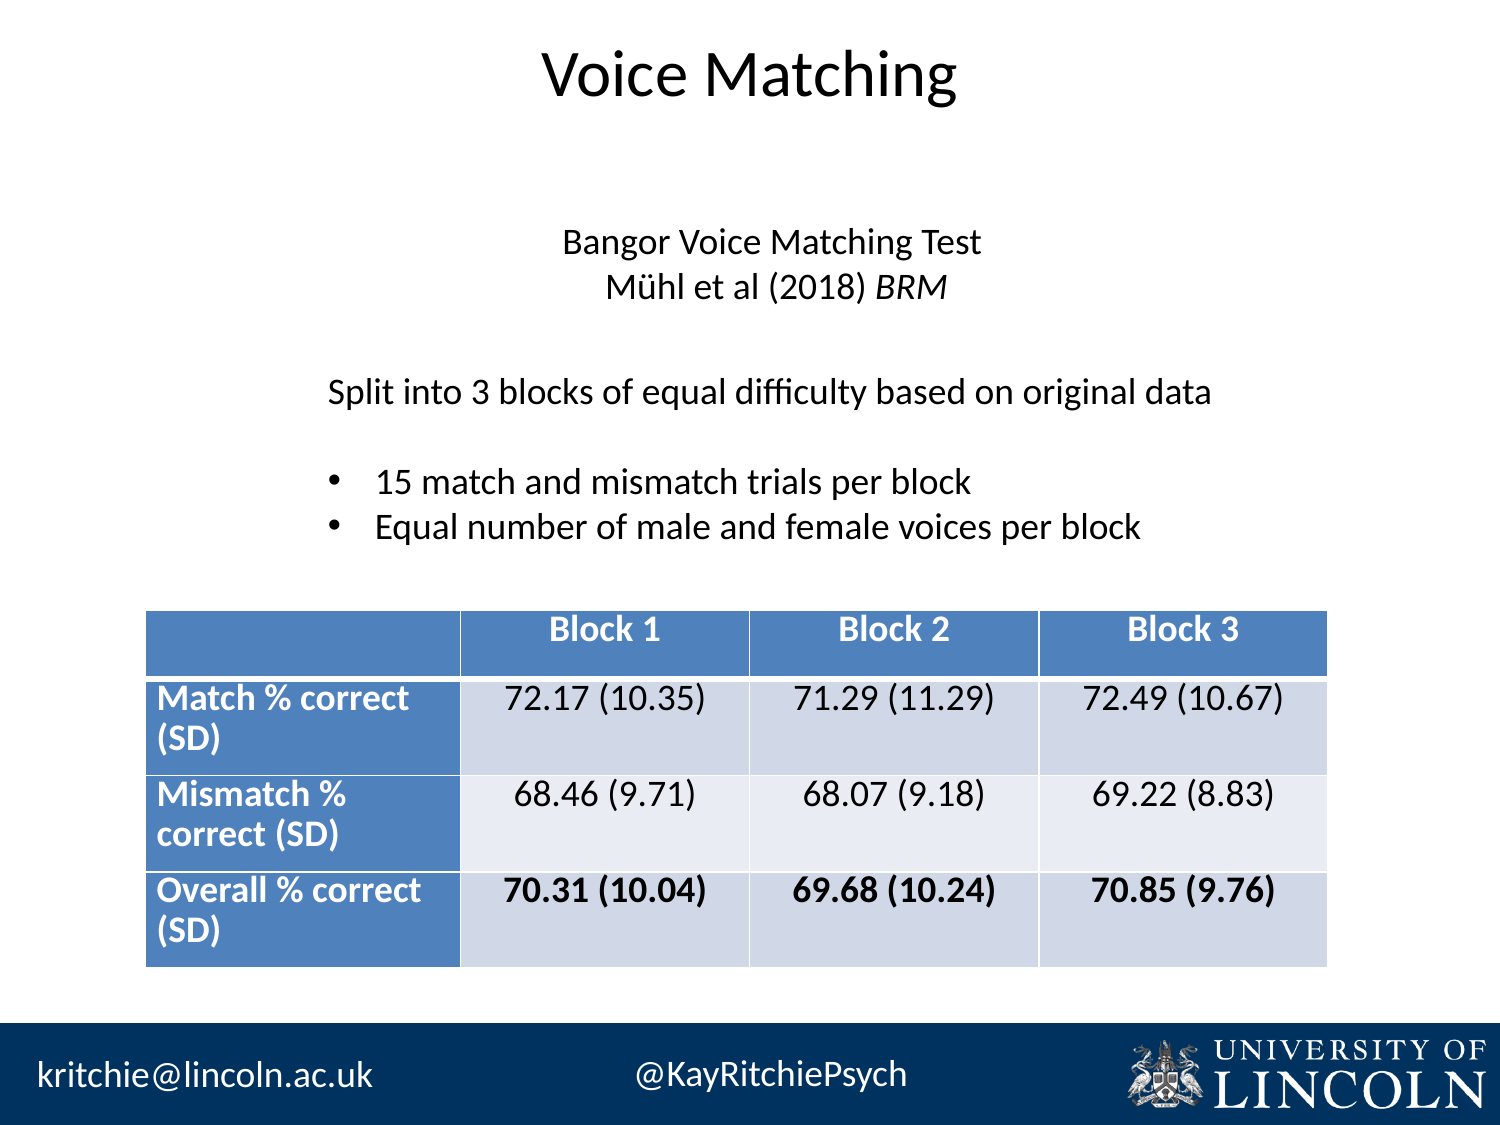

# Voice Matching
Bangor Voice Matching Test
Mühl et al (2018) BRM
Split into 3 blocks of equal difficulty based on original data

15 match and mismatch trials per block
Equal number of male and female voices per block
|  | Block 1 | Block 2 | Block 3 |
| --- | --- | --- | --- |
| Match % correct (SD) | 72.17 (10.35) | 71.29 (11.29) | 72.49 (10.67) |
| Mismatch % correct (SD) | 68.46 (9.71) | 68.07 (9.18) | 69.22 (8.83) |
| Overall % correct (SD) | 70.31 (10.04) | 69.68 (10.24) | 70.85 (9.76) |
@KayRitchiePsych
kritchie@lincoln.ac.uk